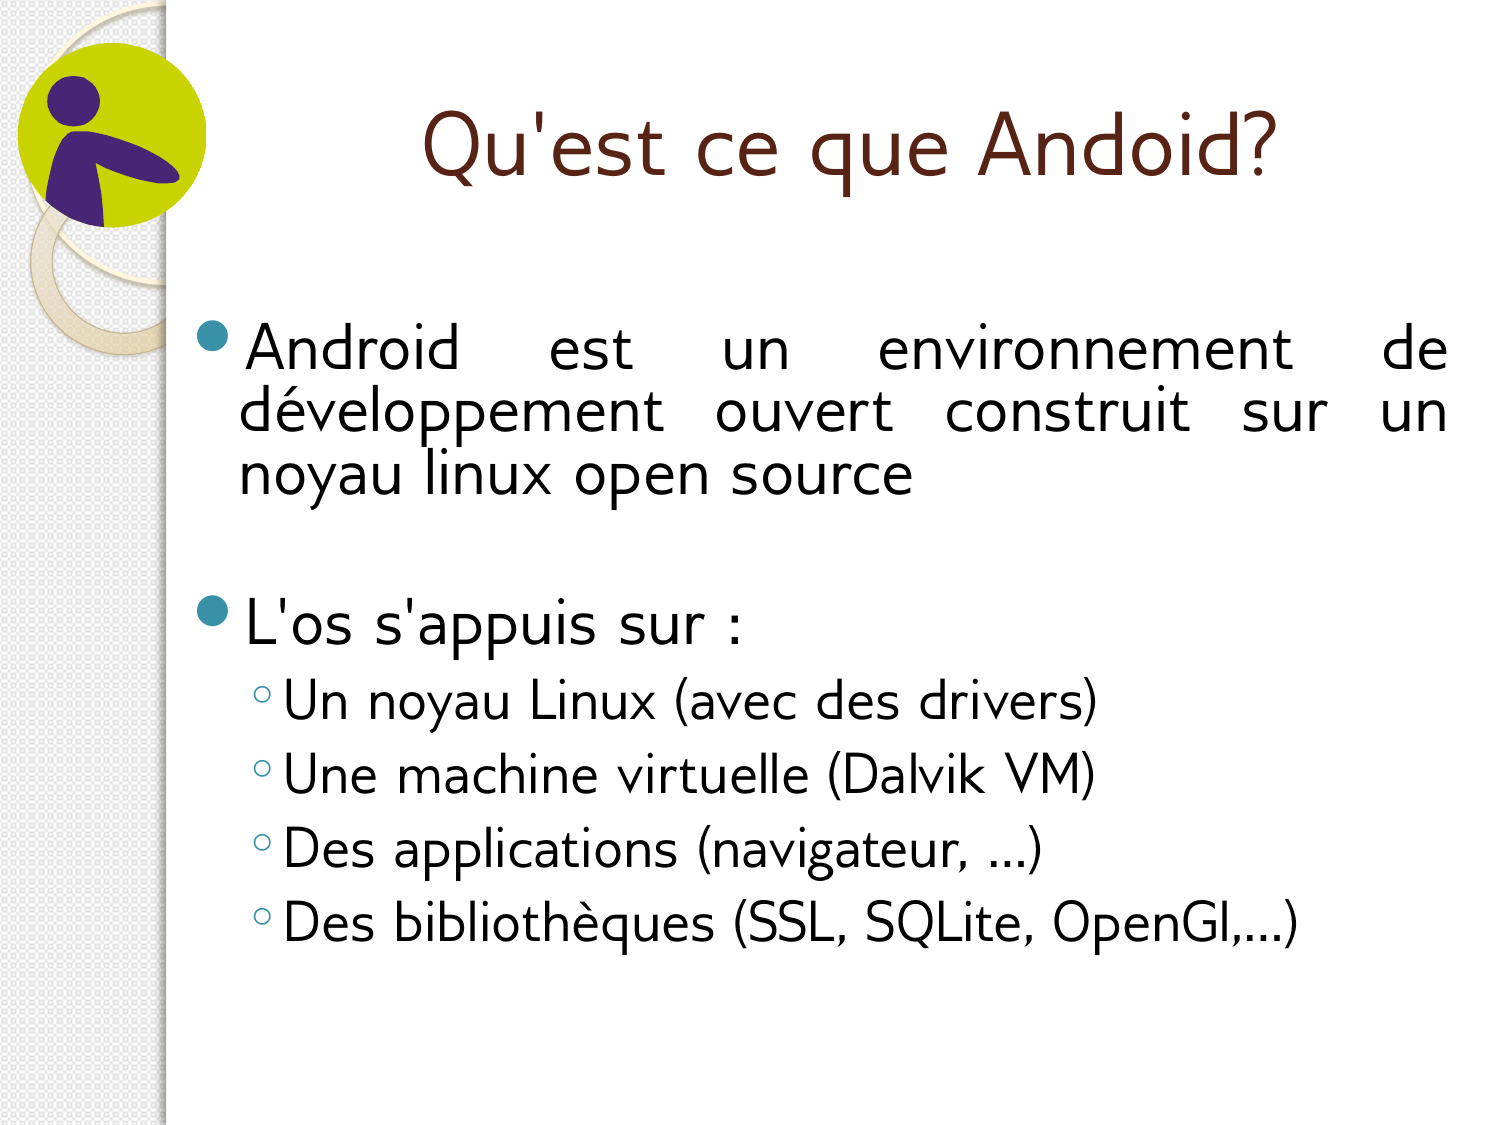

# Qu'est ce que Andoid?

Android est un environnement de développement ouvert construit sur un noyau linux open source

L'os s'appuis sur :
Un noyau Linux (avec des drivers)
Une machine virtuelle (Dalvik VM)
Des applications (navigateur, …)
Des bibliothèques (SSL, SQLite, OpenGl,…)